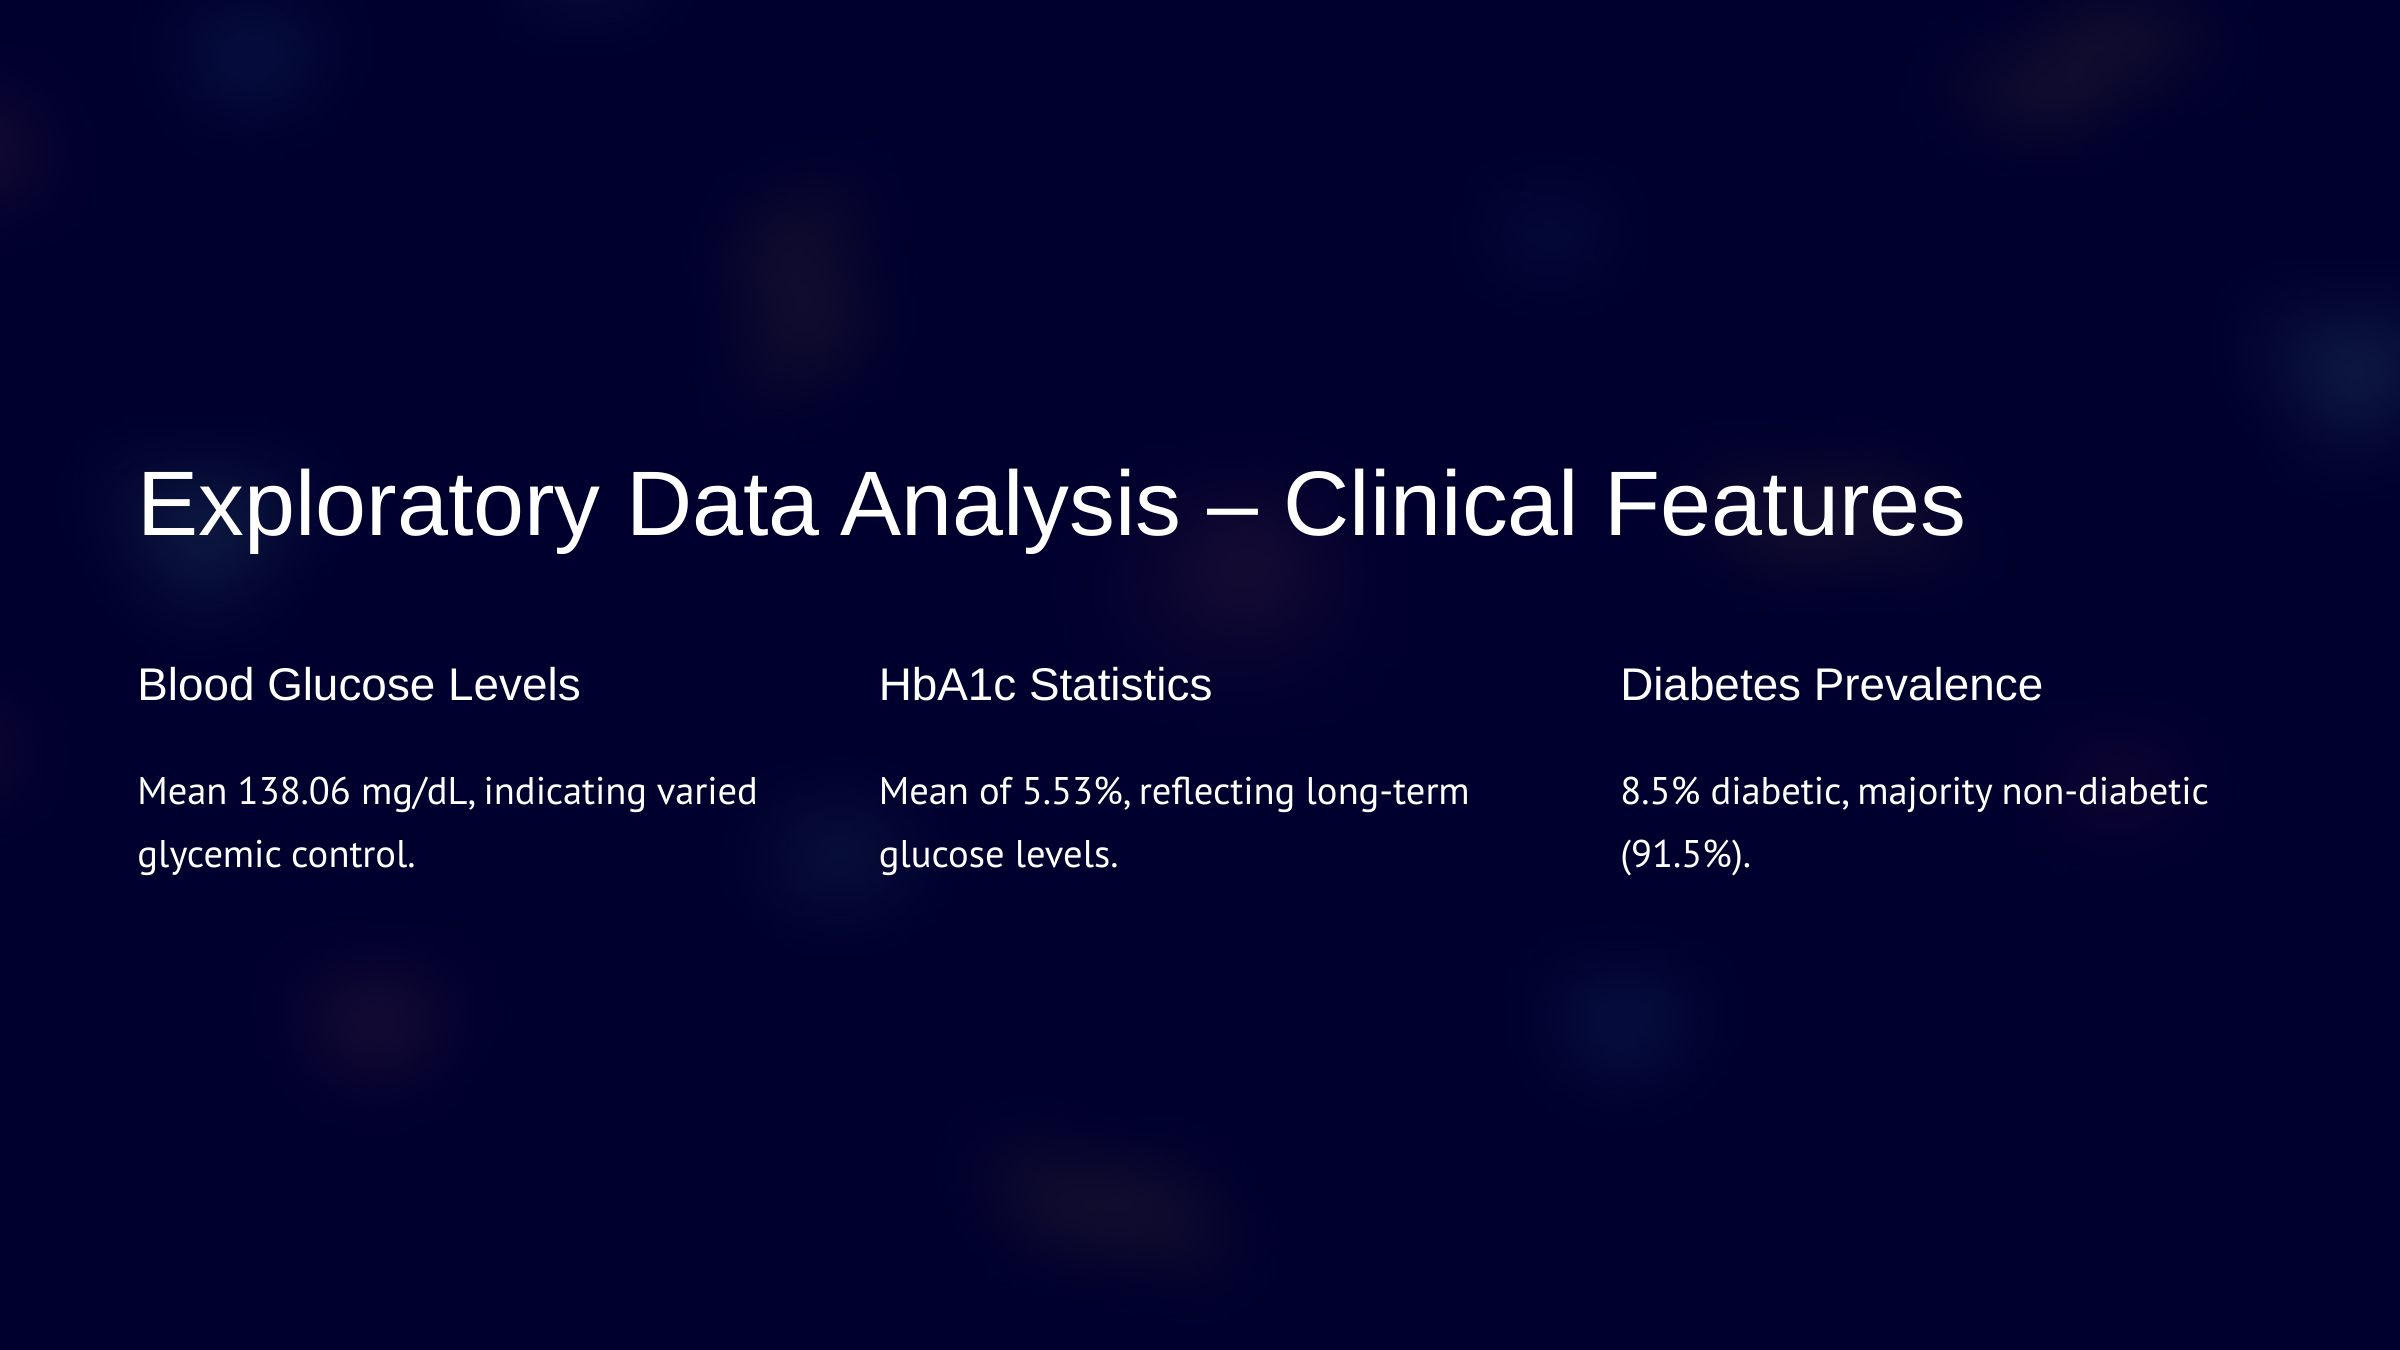

Exploratory Data Analysis – Clinical Features
Blood Glucose Levels
HbA1c Statistics
Diabetes Prevalence
Mean 138.06 mg/dL, indicating varied glycemic control.
Mean of 5.53%, reflecting long-term glucose levels.
8.5% diabetic, majority non-diabetic (91.5%).